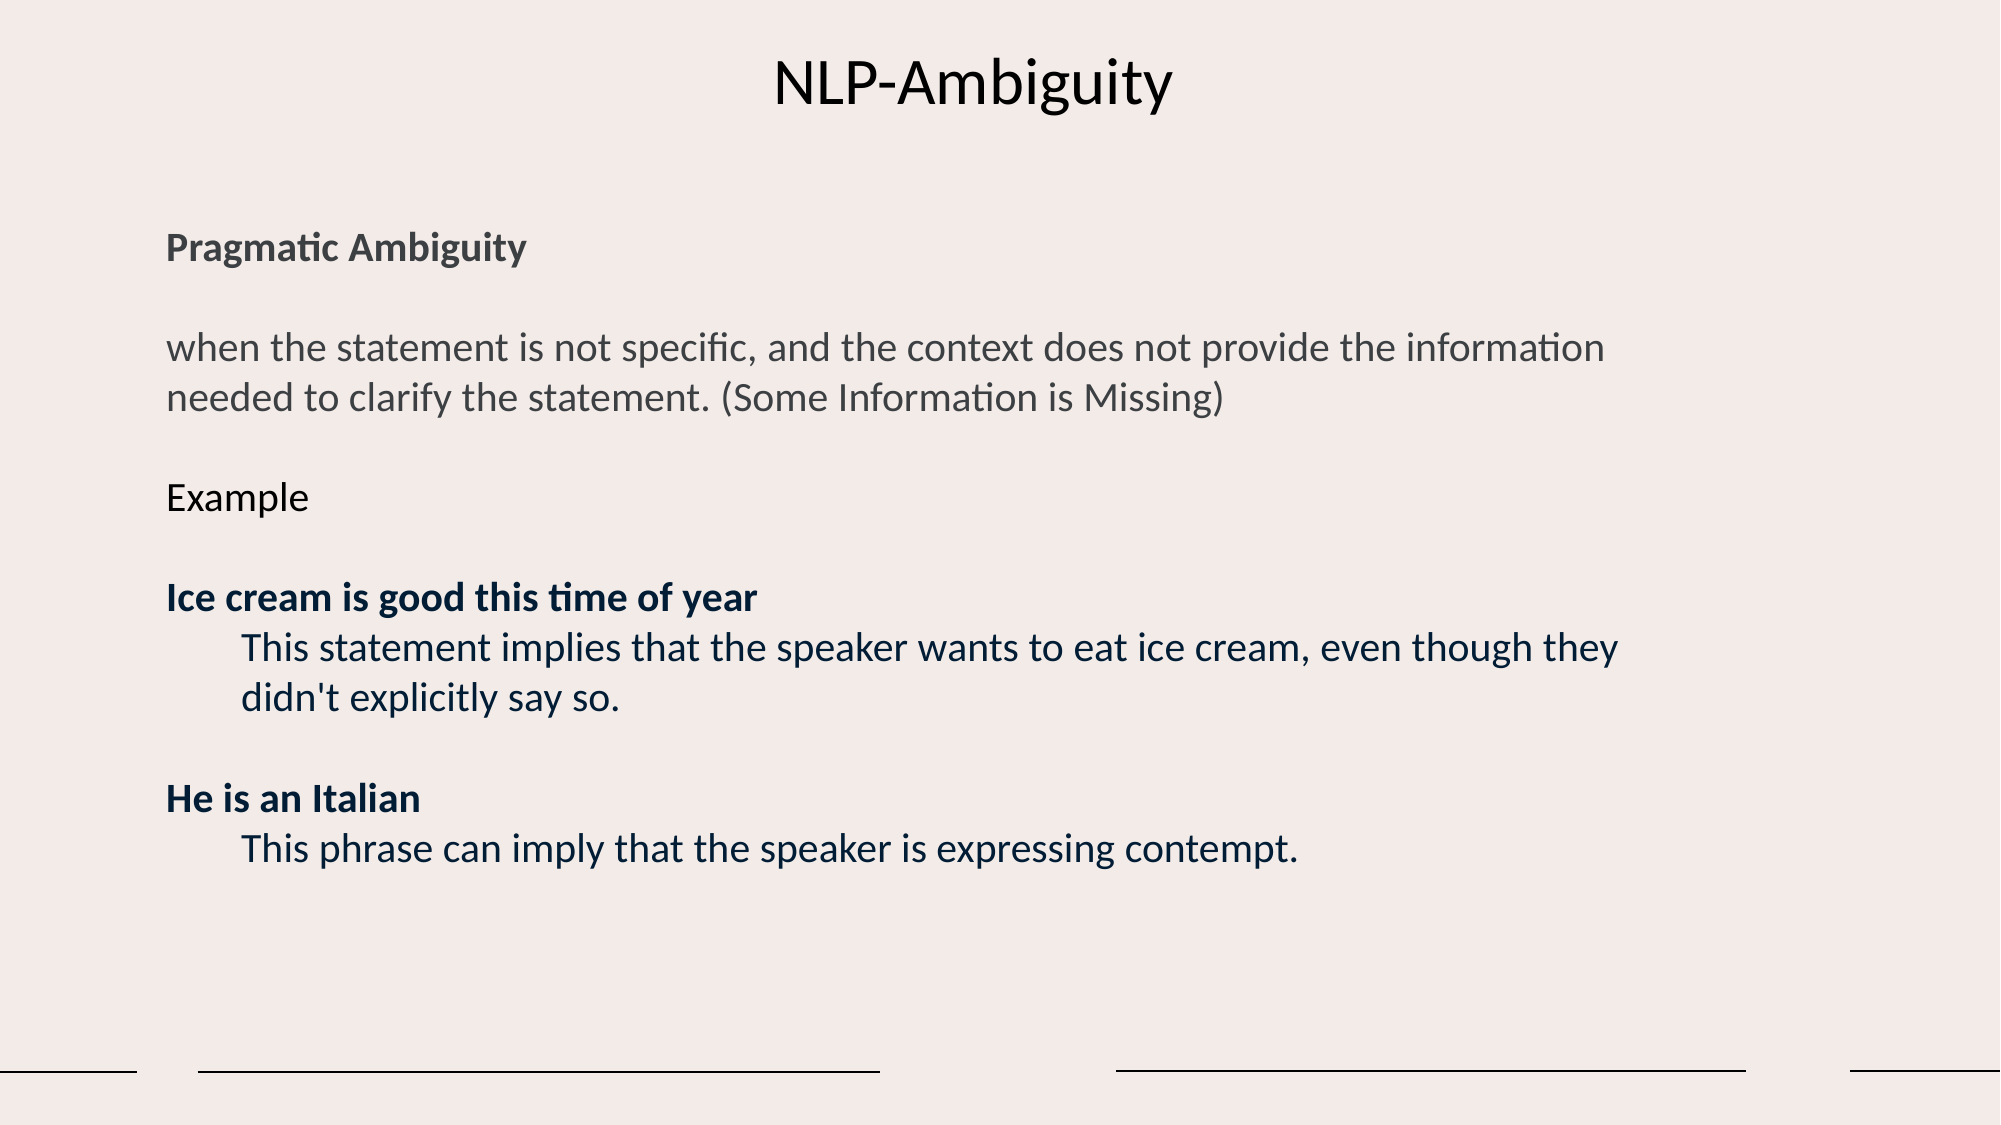

# NLP-Ambiguity
Pragmatic Ambiguity

when the statement is not specific, and the context does not provide the information needed to clarify the statement. (Some Information is Missing)

Example

Ice cream is good this time of year
This statement implies that the speaker wants to eat ice cream, even though they didn't explicitly say so.

He is an Italian
This phrase can imply that the speaker is expressing contempt.